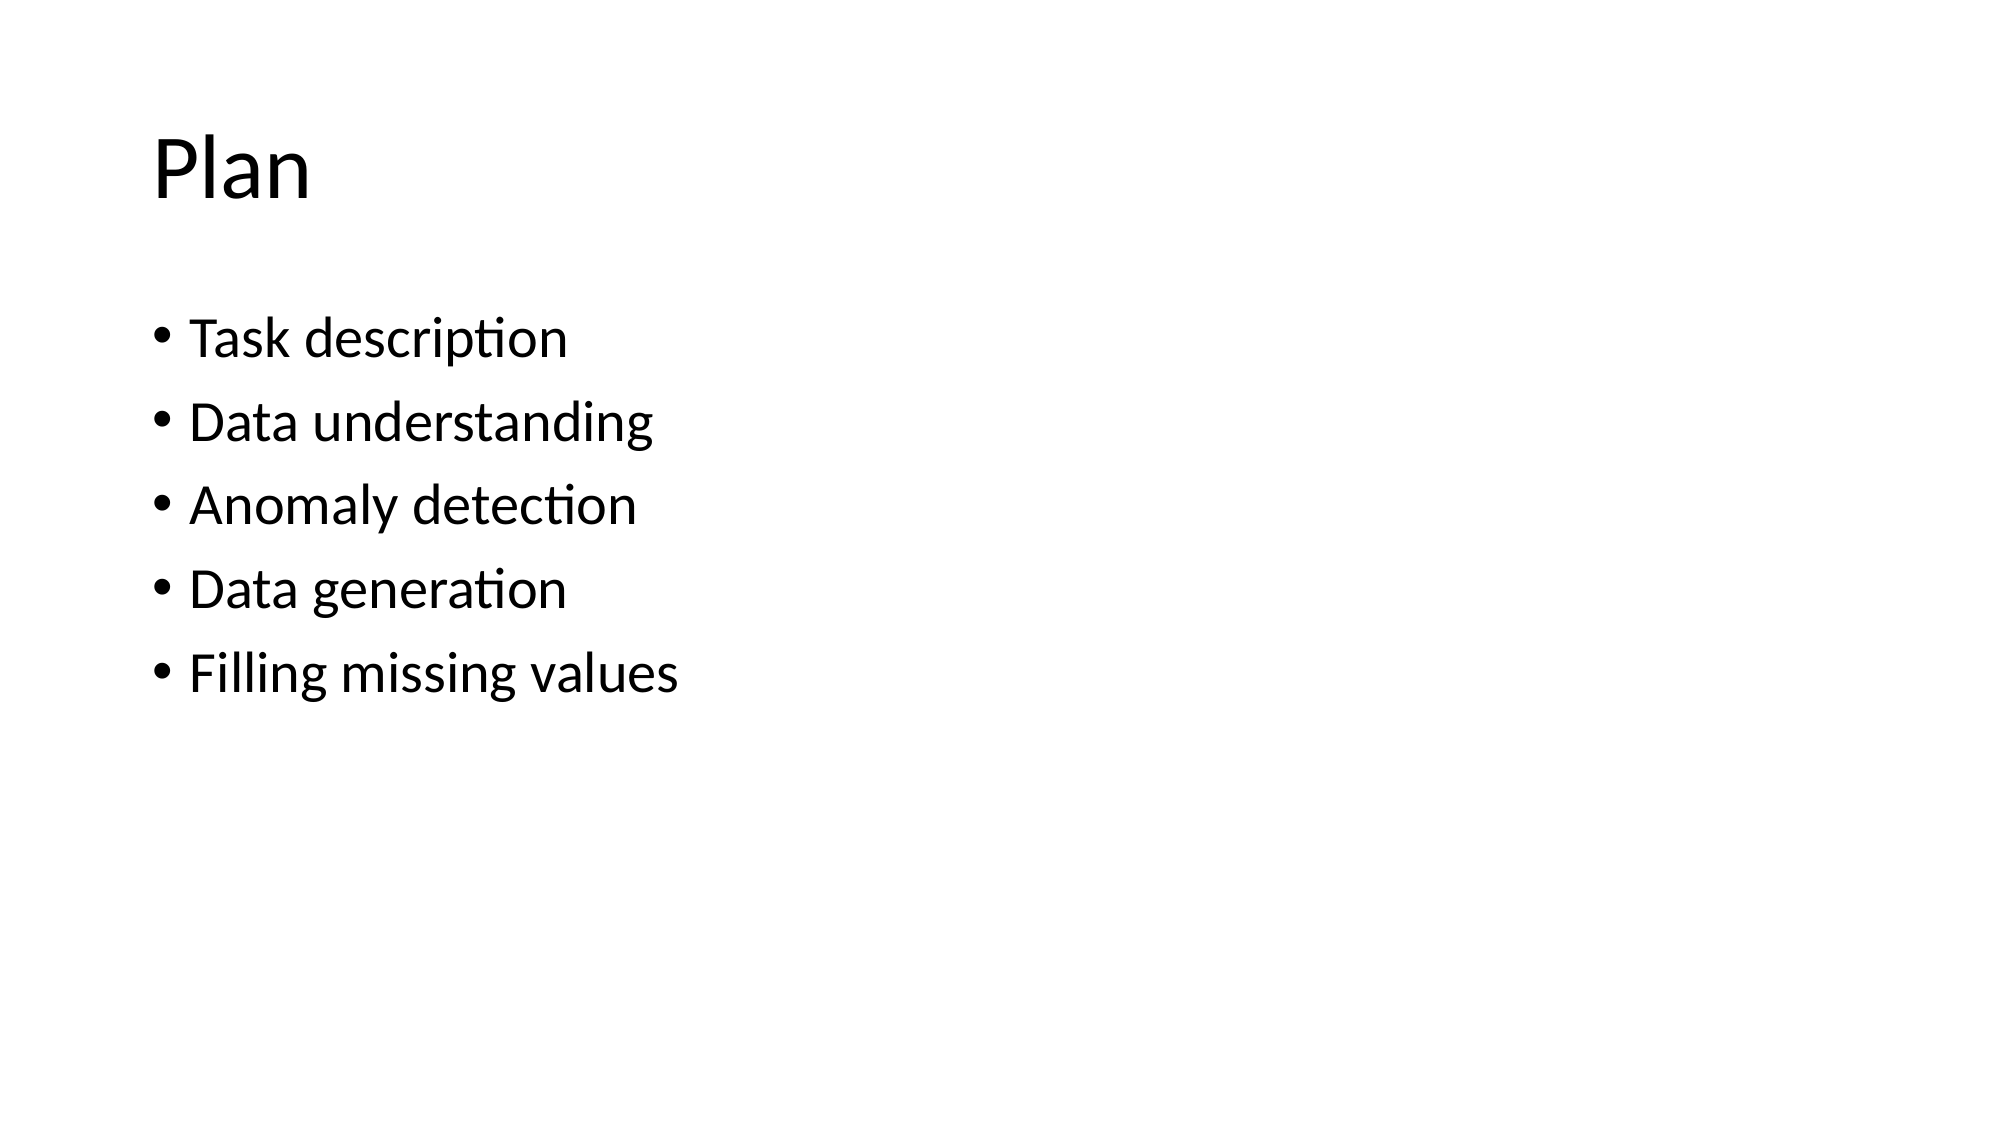

# Plan
Task description
Data understanding
Anomaly detection
Data generation
Filling missing values